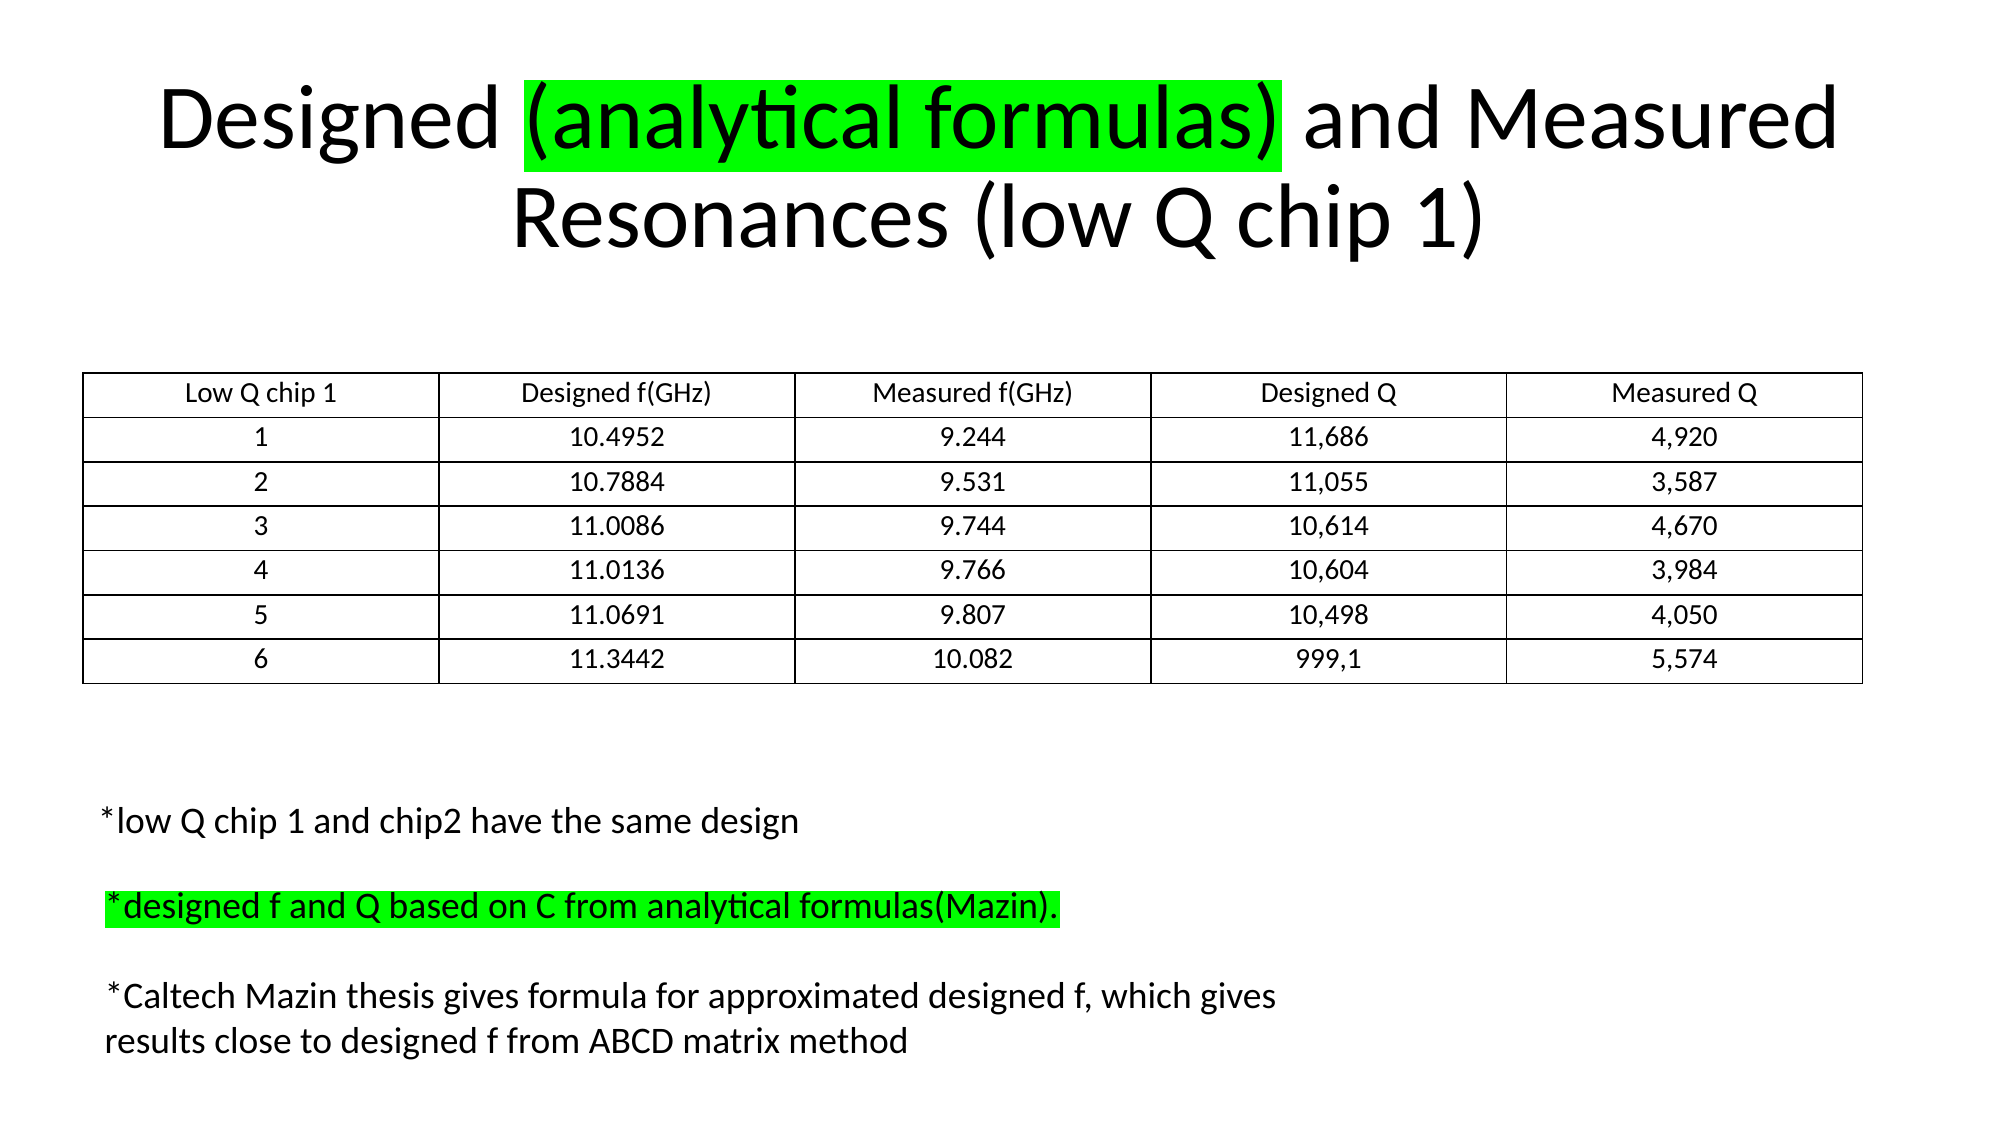

# Designed (analytical formulas) and Measured Resonances (low Q chip 1)
| Low Q chip 1 | Designed f(GHz) | Measured f(GHz) | Designed Q | Measured Q |
| --- | --- | --- | --- | --- |
| 1 | 10.4952 | 9.244 | 11,686 | 4,920 |
| 2 | 10.7884 | 9.531 | 11,055 | 3,587 |
| 3 | 11.0086 | 9.744 | 10,614 | 4,670 |
| 4 | 11.0136 | 9.766 | 10,604 | 3,984 |
| 5 | 11.0691 | 9.807 | 10,498 | 4,050 |
| 6 | 11.3442 | 10.082 | 999,1 | 5,574 |
*low Q chip 1 and chip2 have the same design
*designed f and Q based on C from analytical formulas(Mazin).

*Caltech Mazin thesis gives formula for approximated designed f, which gives
results close to designed f from ABCD matrix method